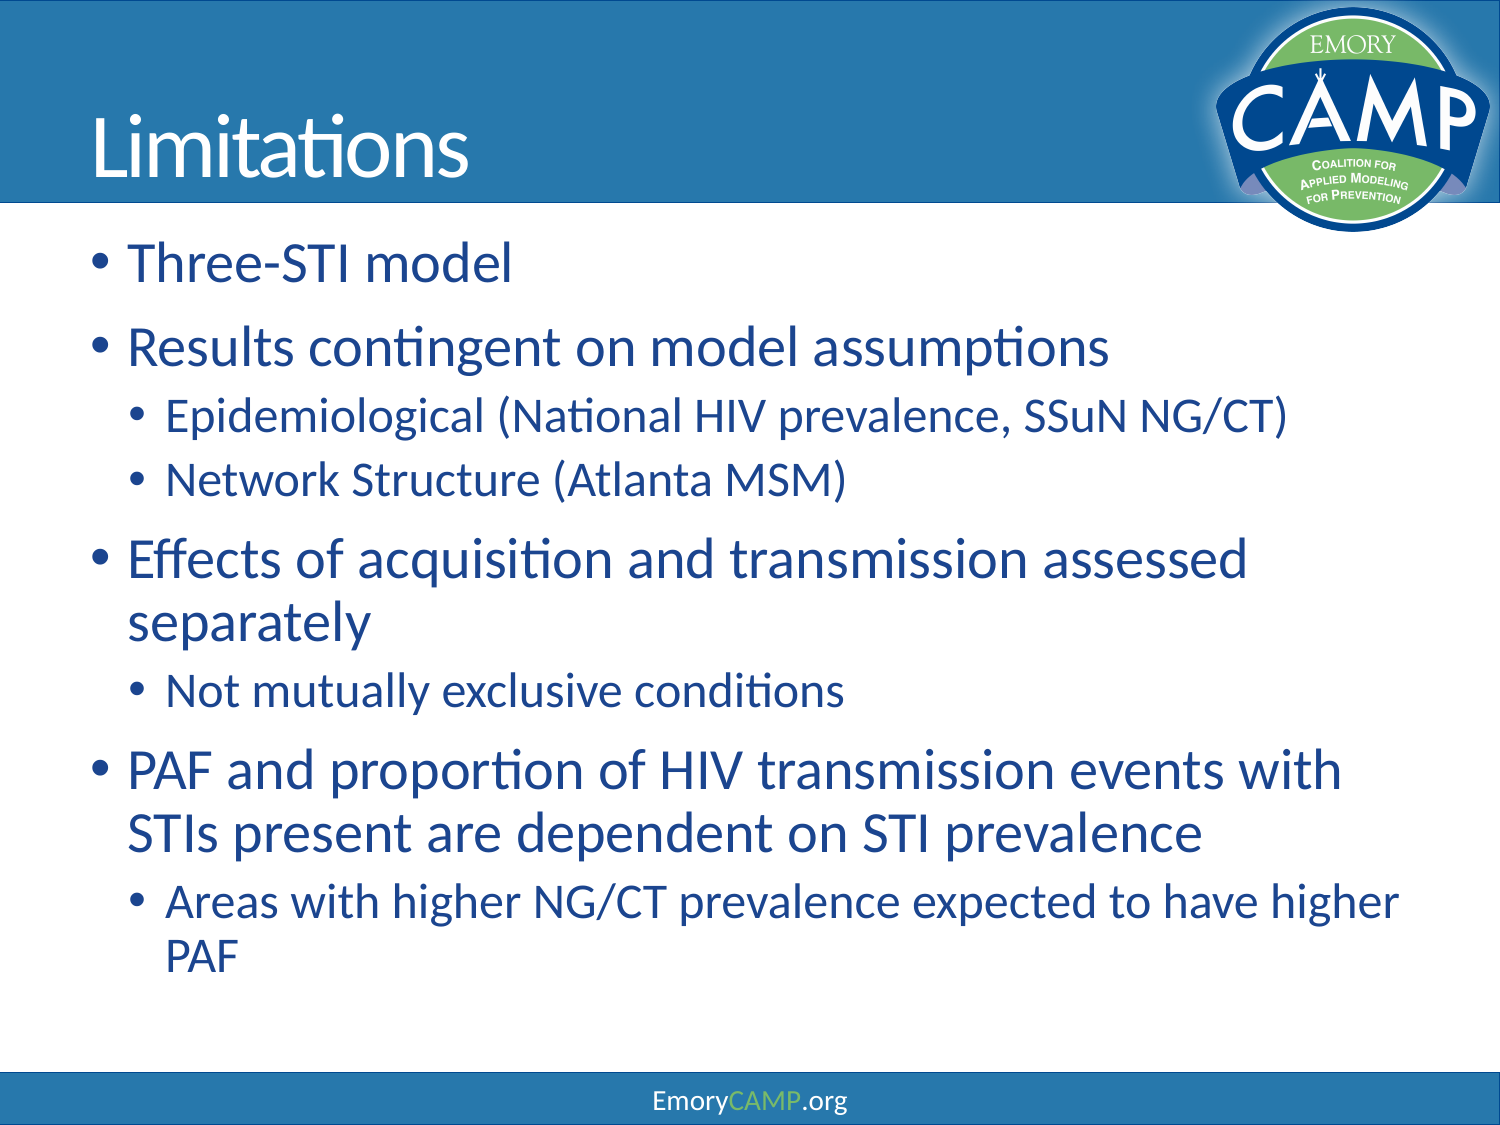

# Limitations
Three-STI model
Results contingent on model assumptions
Epidemiological (National HIV prevalence, SSuN NG/CT)
Network Structure (Atlanta MSM)
Effects of acquisition and transmission assessed separately
Not mutually exclusive conditions
PAF and proportion of HIV transmission events with STIs present are dependent on STI prevalence
Areas with higher NG/CT prevalence expected to have higher PAF